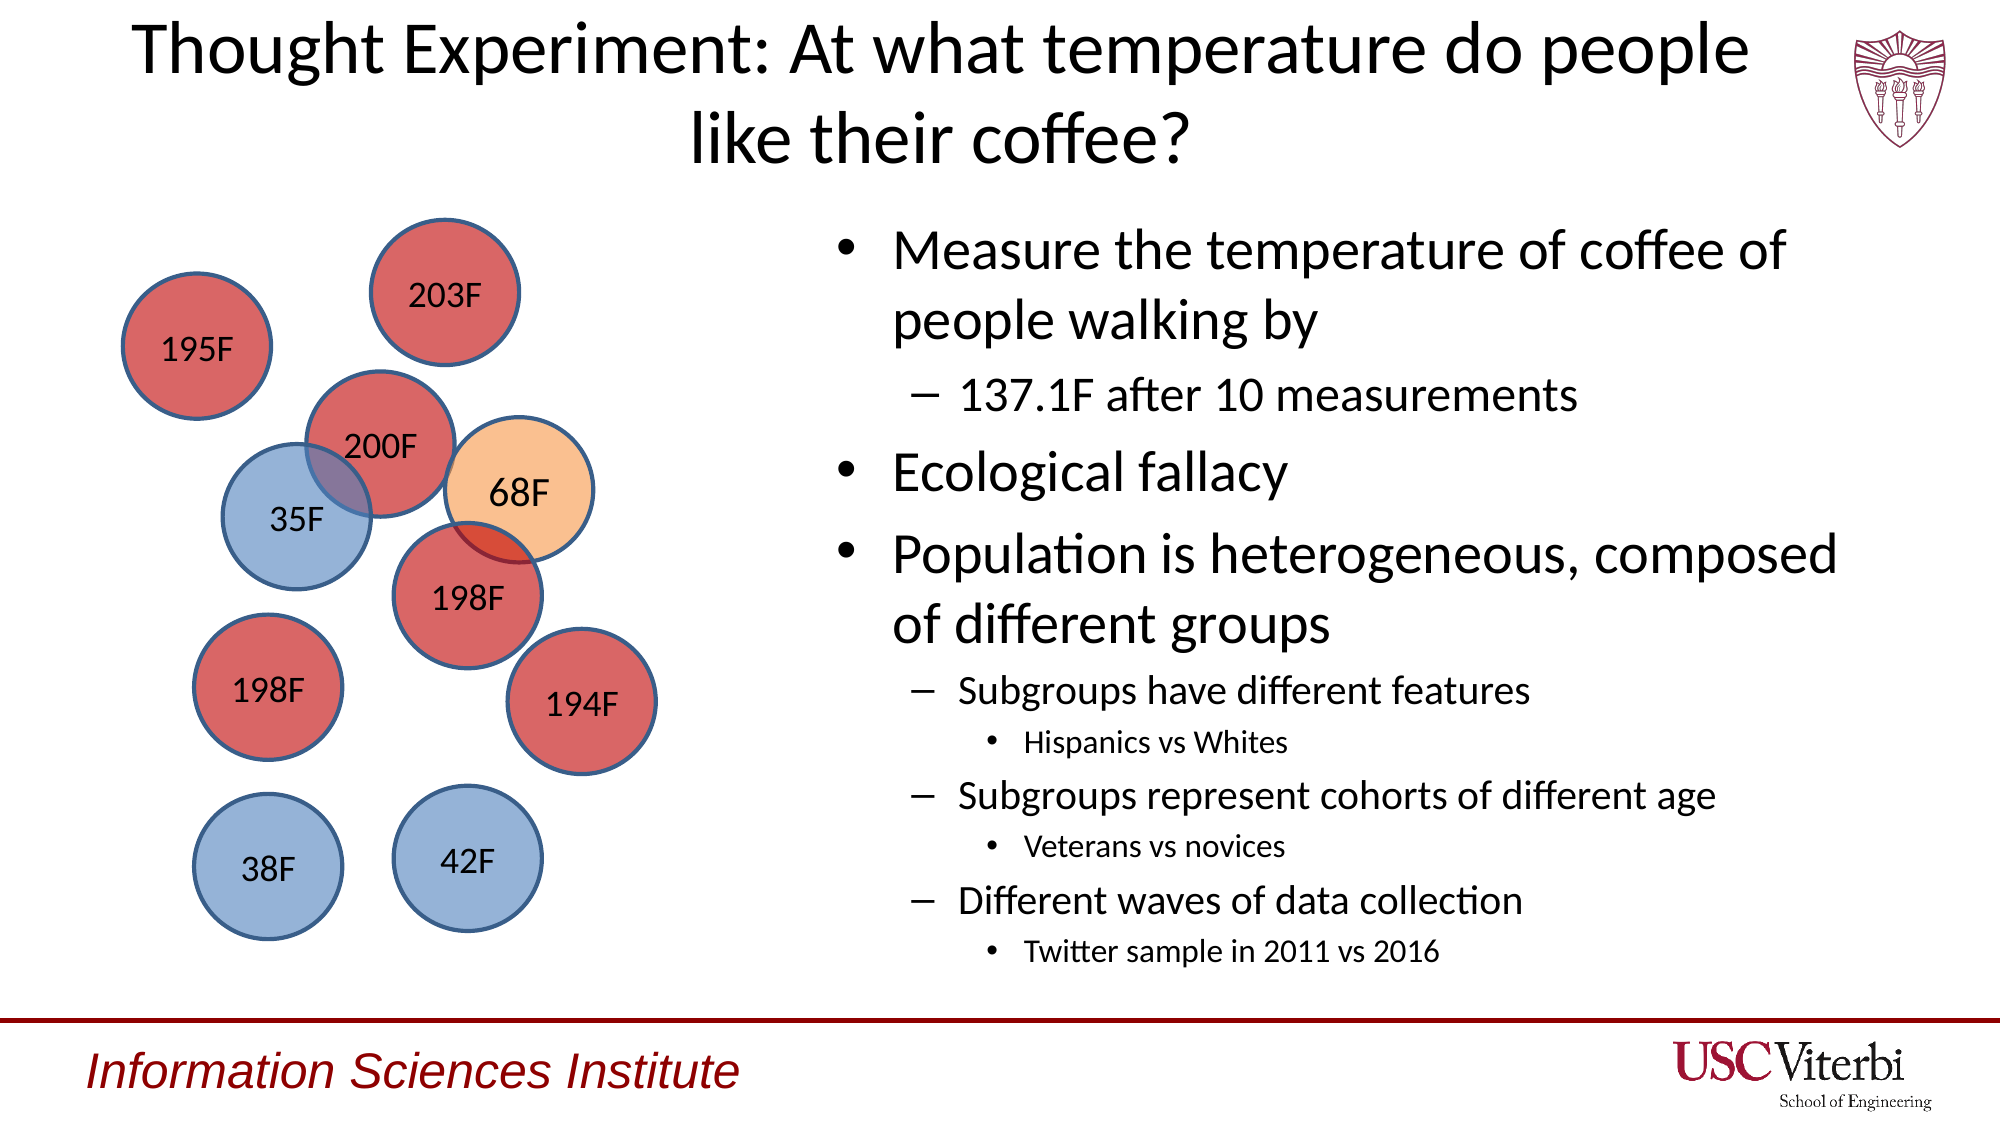

# Thought Experiment: At what temperature do people like their coffee?
Measure the temperature of coffee of people walking by
137.1F after 10 measurements
Ecological fallacy
Population is heterogeneous, composed of different groups
Subgroups have different features
Hispanics vs Whites
Subgroups represent cohorts of different age
Veterans vs novices
Different waves of data collection
Twitter sample in 2011 vs 2016

203F
195F
200F
68F
35F
198F
198F
194F
42F
38F